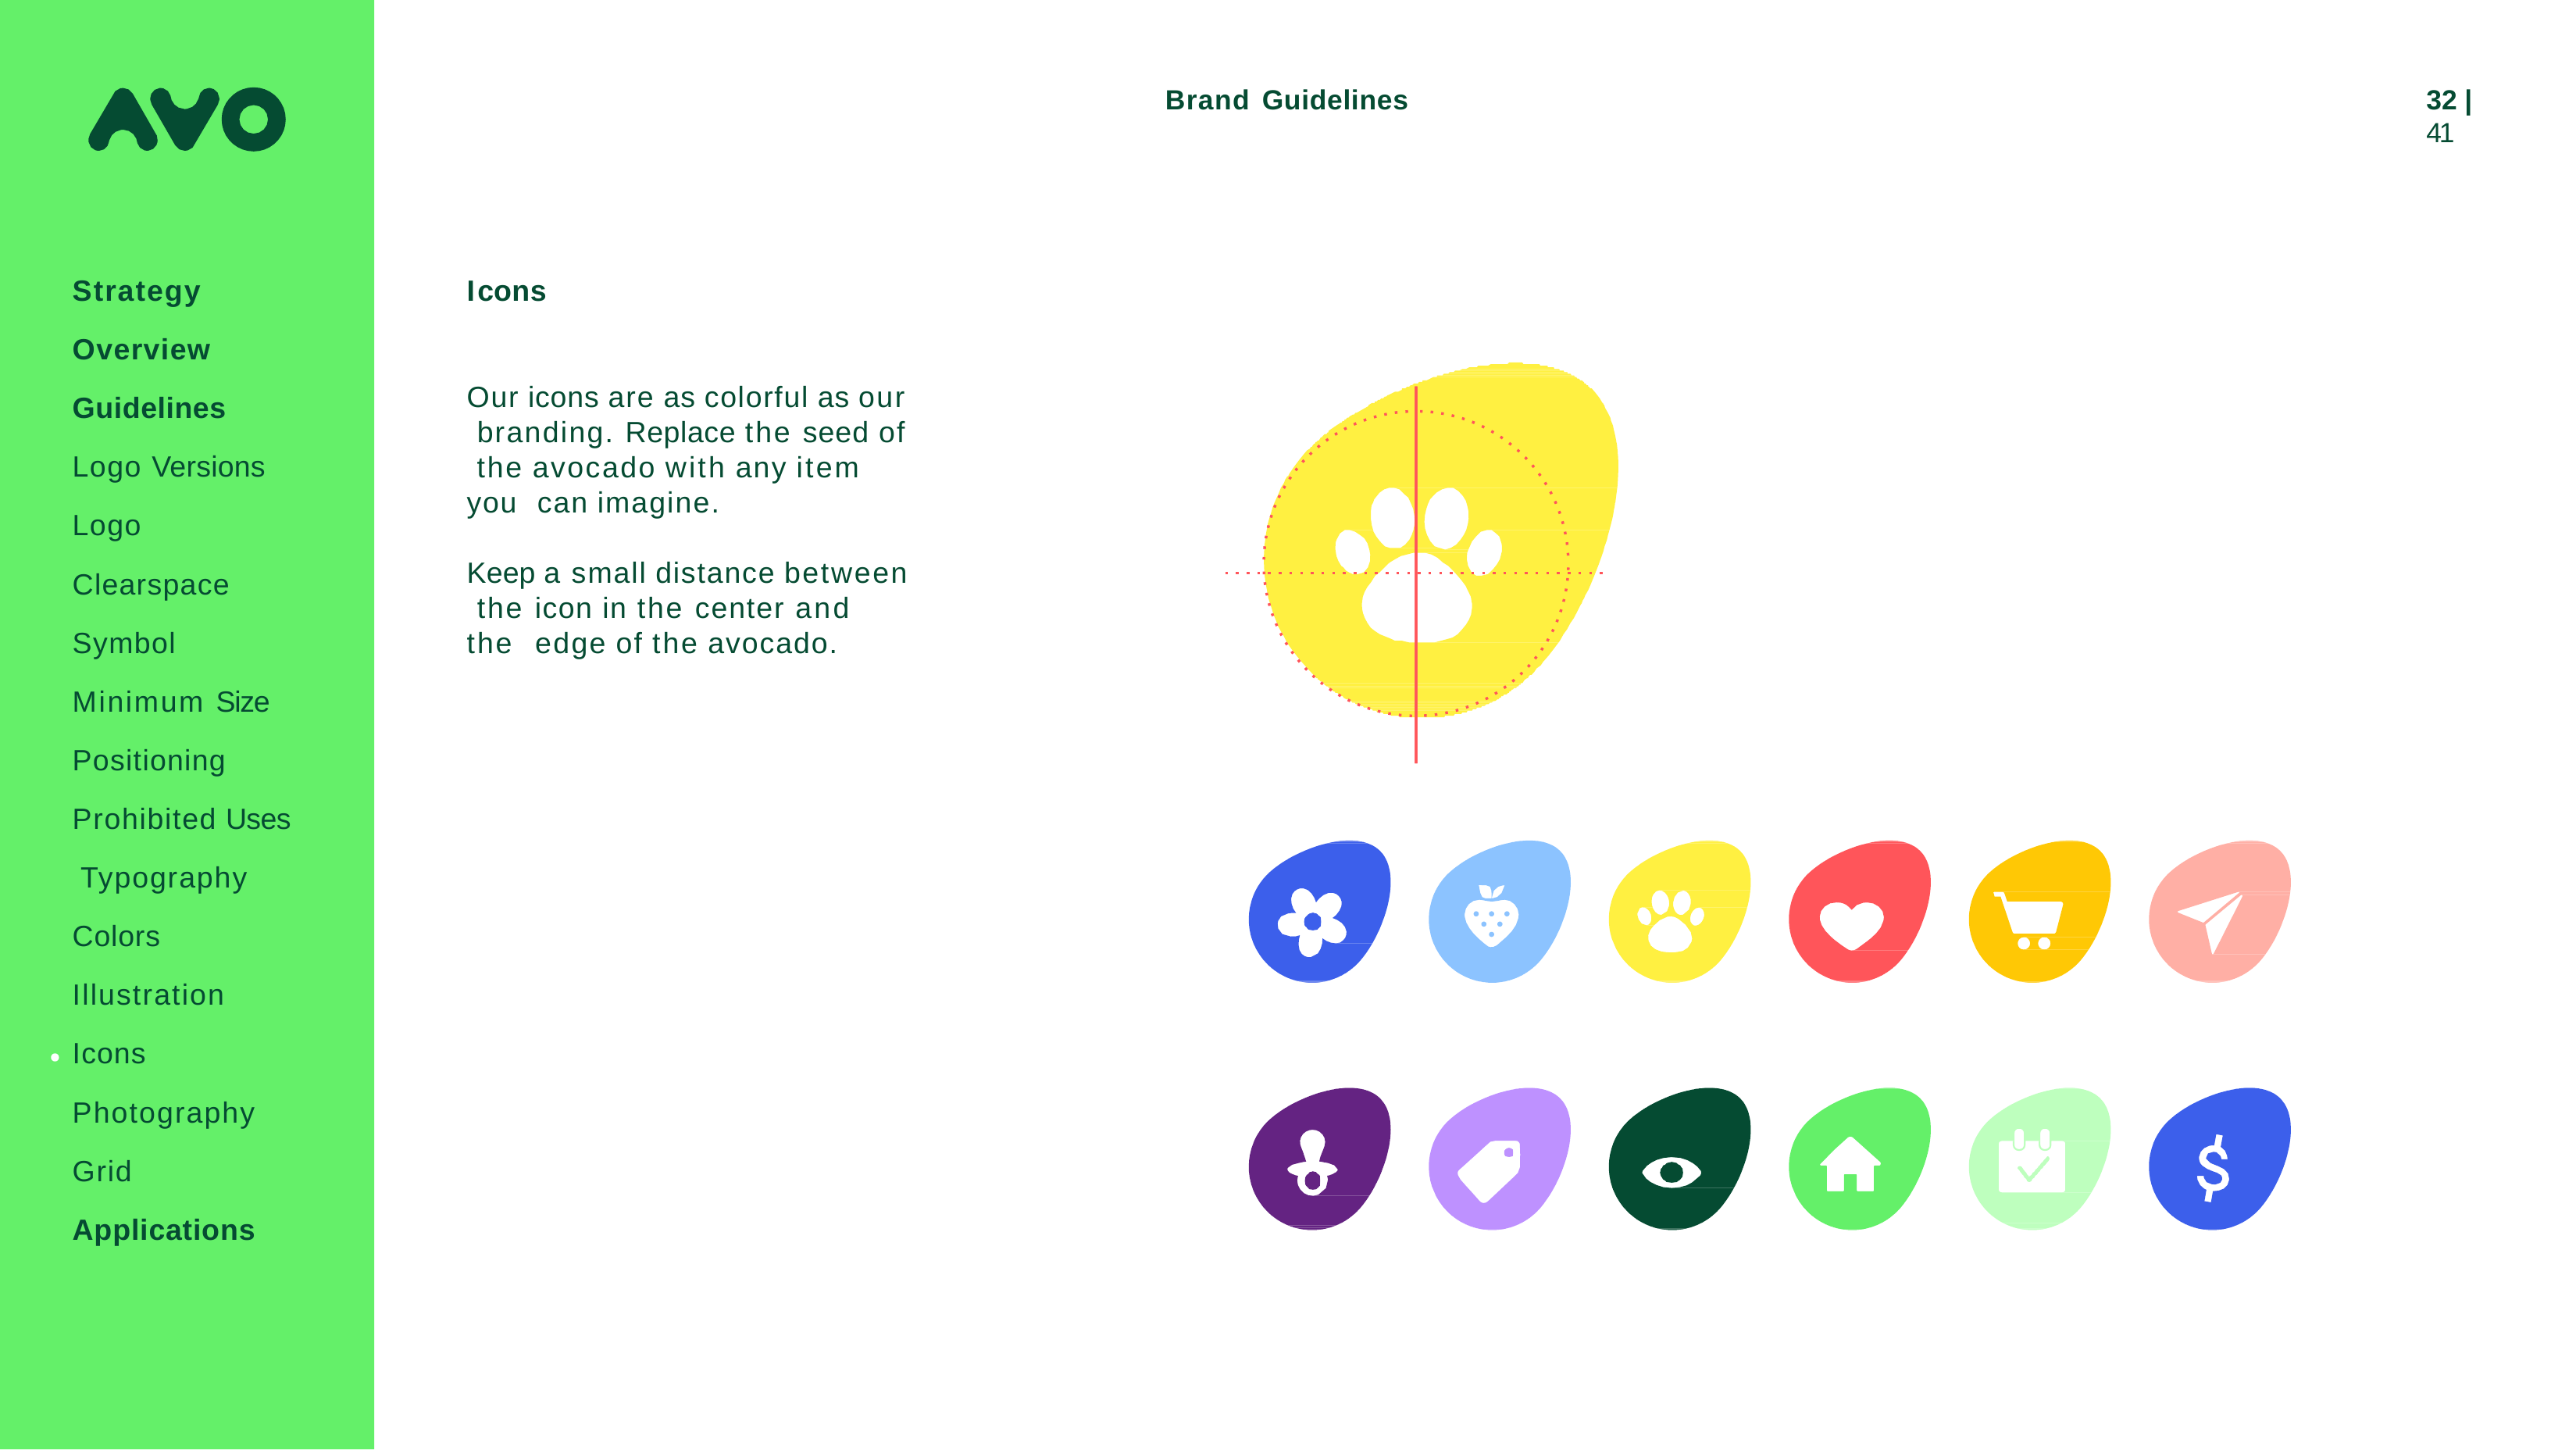

Brand Guidelines
32 | 41

Strategy
Overview  Guidelines  Logo Versions  Logo  Clearspace  Symbol  Minimum Size  Positioning  Prohibited Uses  Typography  Colors  Illustration  Icons  Photography  Grid  Applications
Icons

Our icons are as colorful as our  branding. Replace the seed of  the avocado with any item you  can imagine.
Keep a small distance between  the icon in the center and the  edge of the avocado.